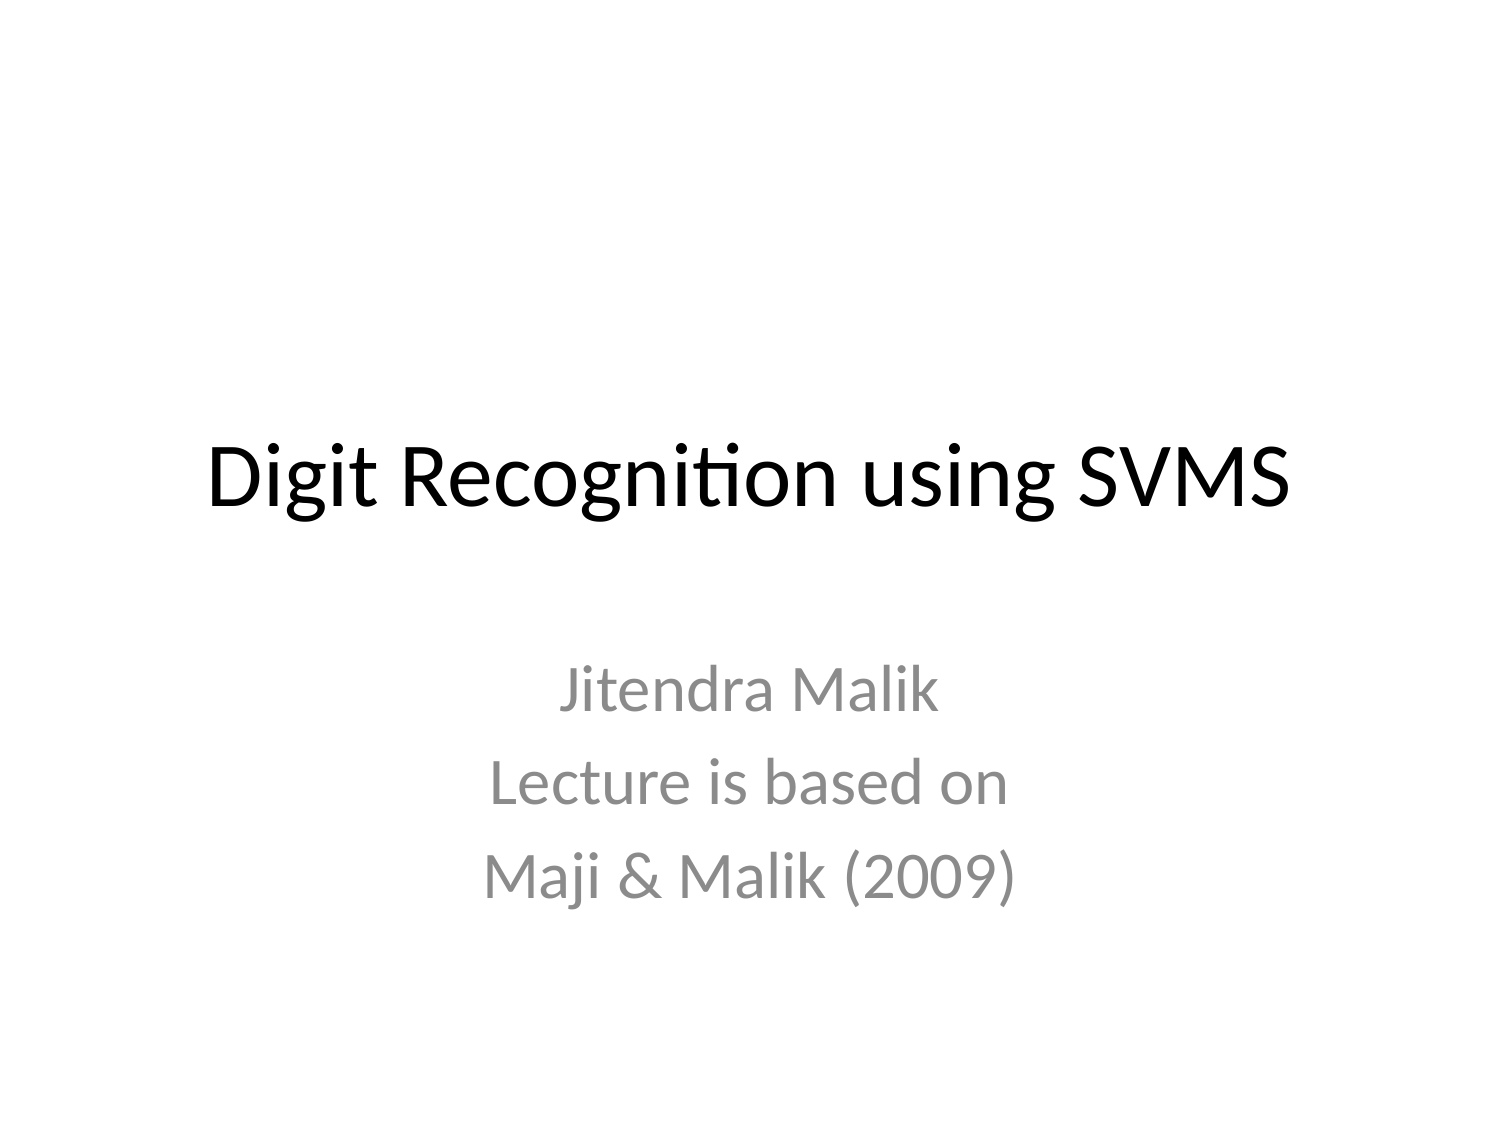

# Digit Recognition using SVMS
Jitendra Malik
Lecture is based on
Maji & Malik (2009)